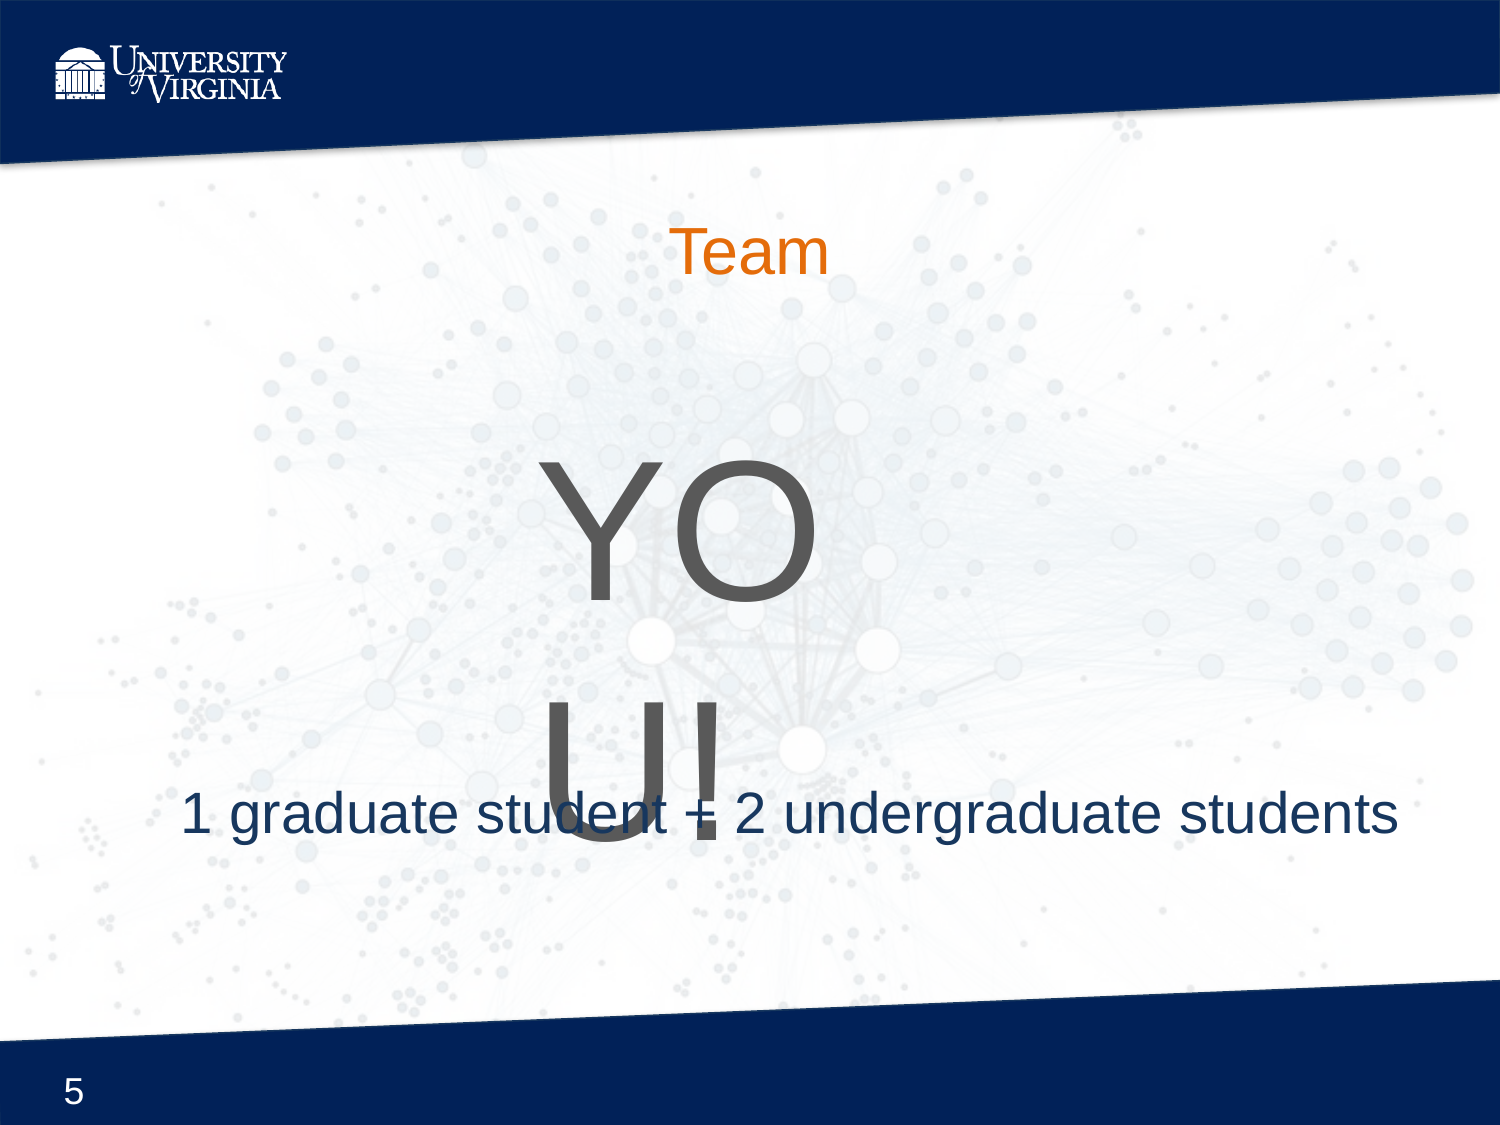

Team
YOU!
1 graduate student + 2 undergraduate students
5